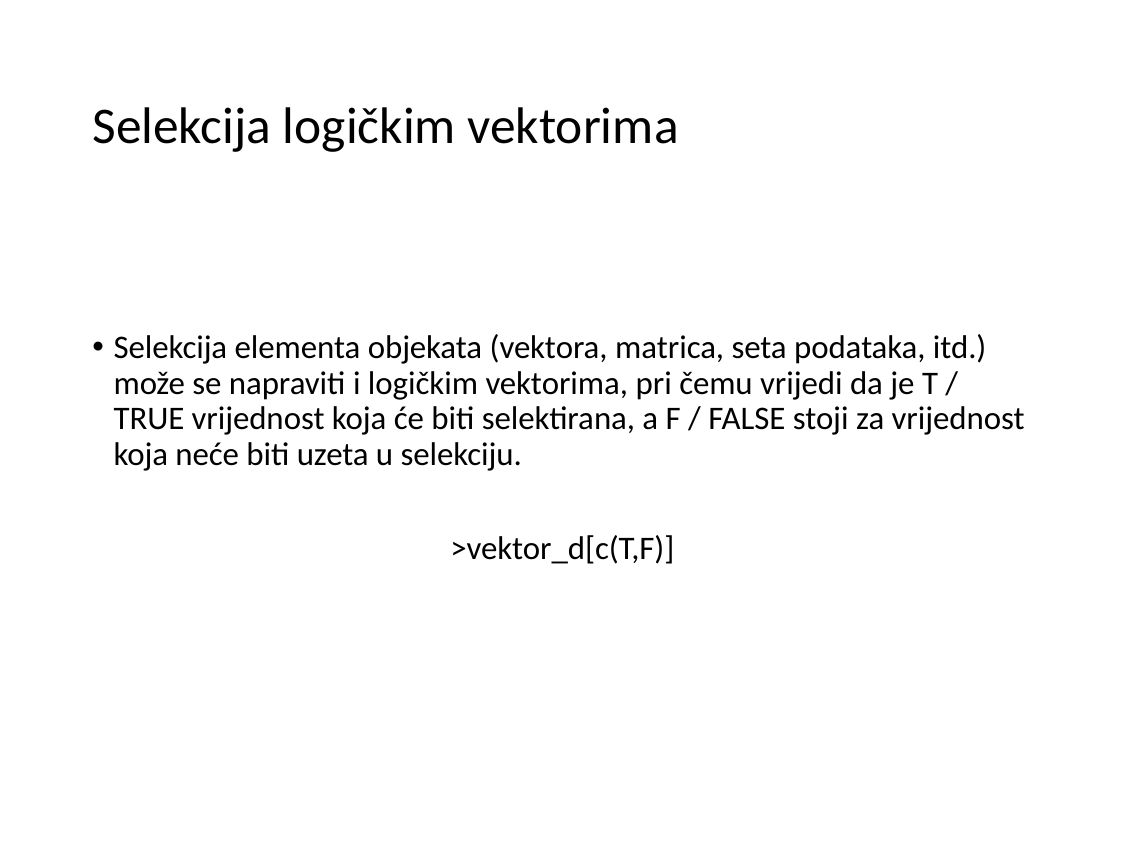

# Selekcija logičkim vektorima

Selekcija elementa objekata (vektora, matrica, seta podataka, itd.) može se napraviti i logičkim vektorima, pri čemu vrijedi da je T / TRUE vrijednost koja će biti selektirana, a F / FALSE stoji za vrijednost koja neće biti uzeta u selekciju.

>vektor_d[c(T,F)]